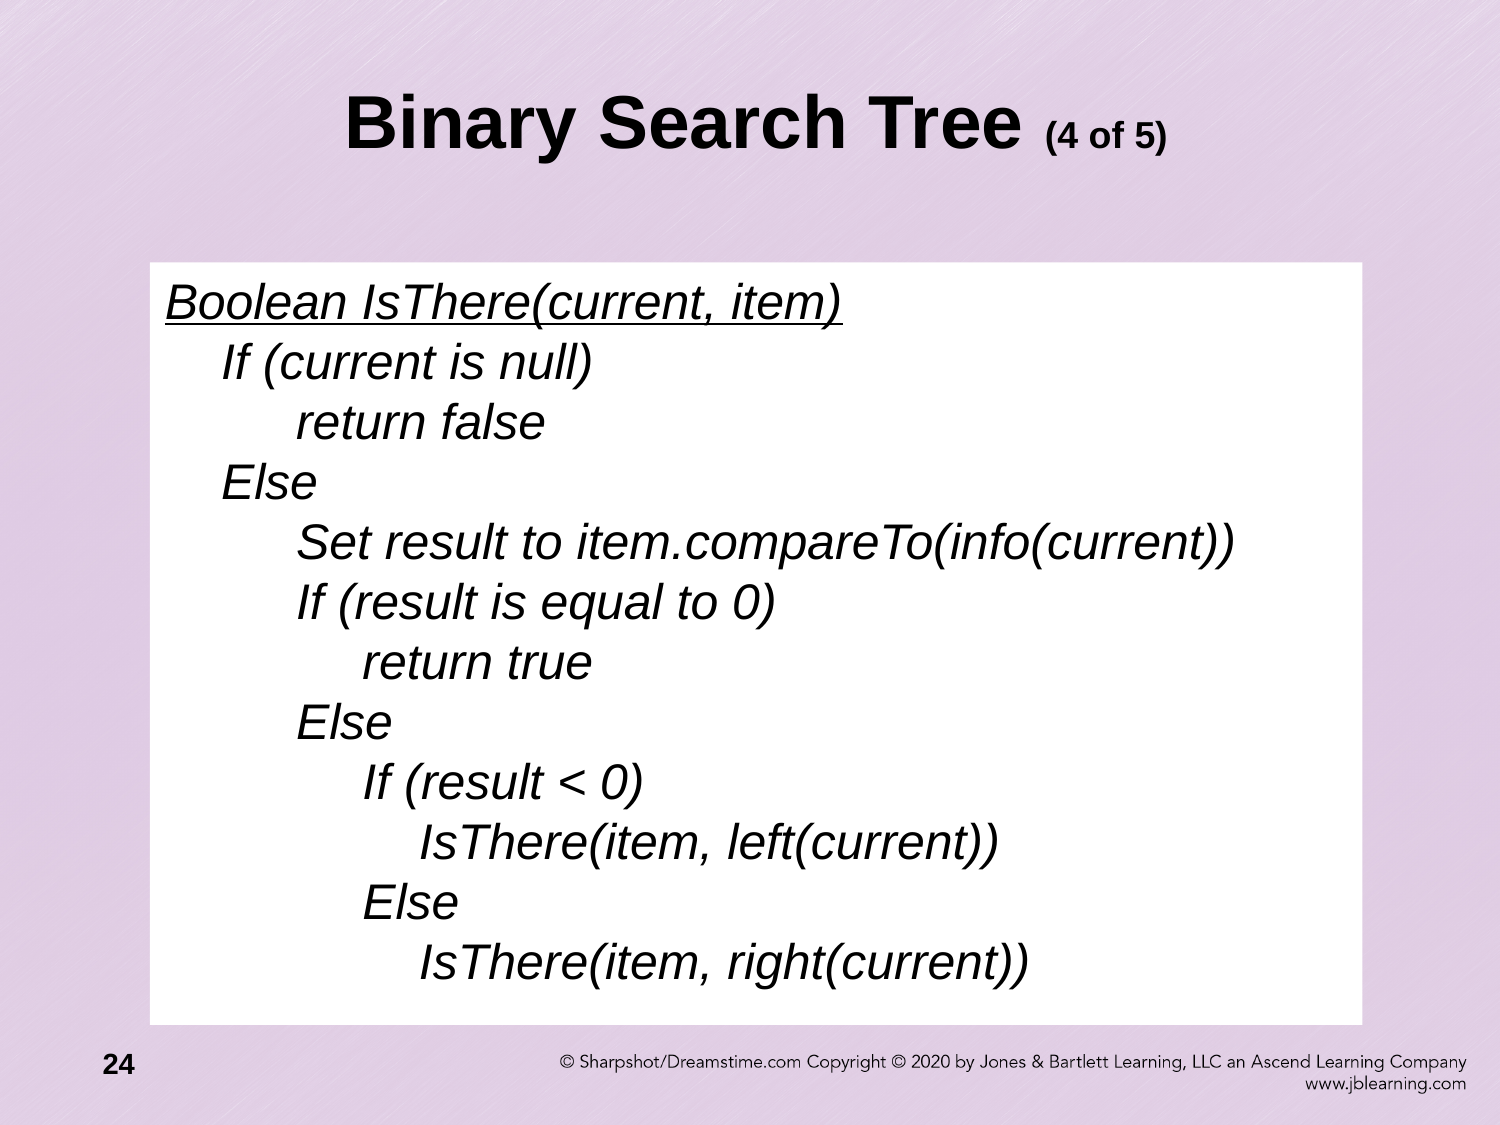

# Binary Search Tree (4 of 5)
Boolean IsThere(current, item)
	If (current is null)
		return false
	Else
		Set result to item.compareTo(info(current))
		If (result is equal to 0)
			return true
		Else
			If (result < 0)
				IsThere(item, left(current))
			Else
				IsThere(item, right(current))
24